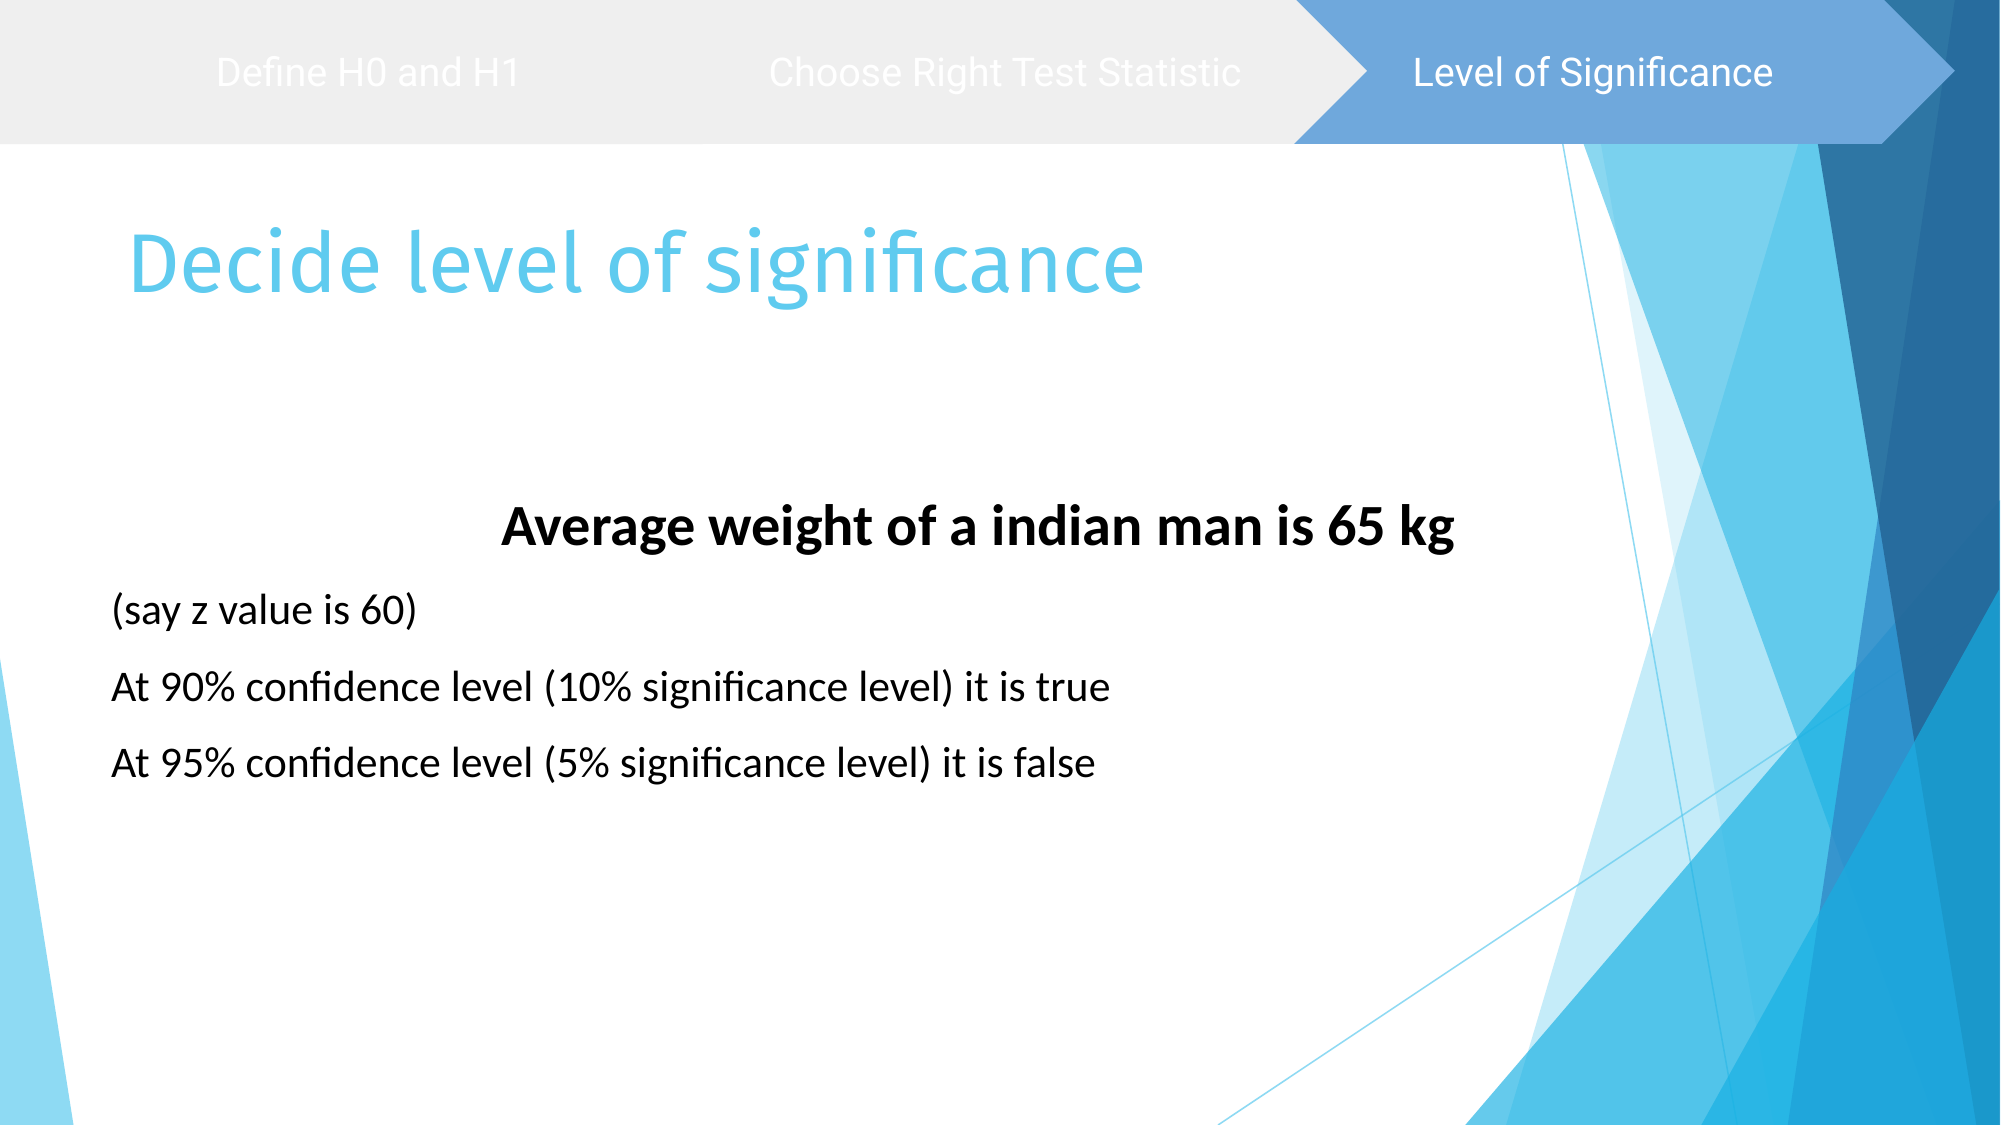

Choose Right Test Statistic
Level of Significance
Define H0 and H1
# Decide level of significance

Average weight of a indian man is 65 kg
(say z value is 60)
At 90% confidence level (10% significance level) it is true
At 95% confidence level (5% significance level) it is false